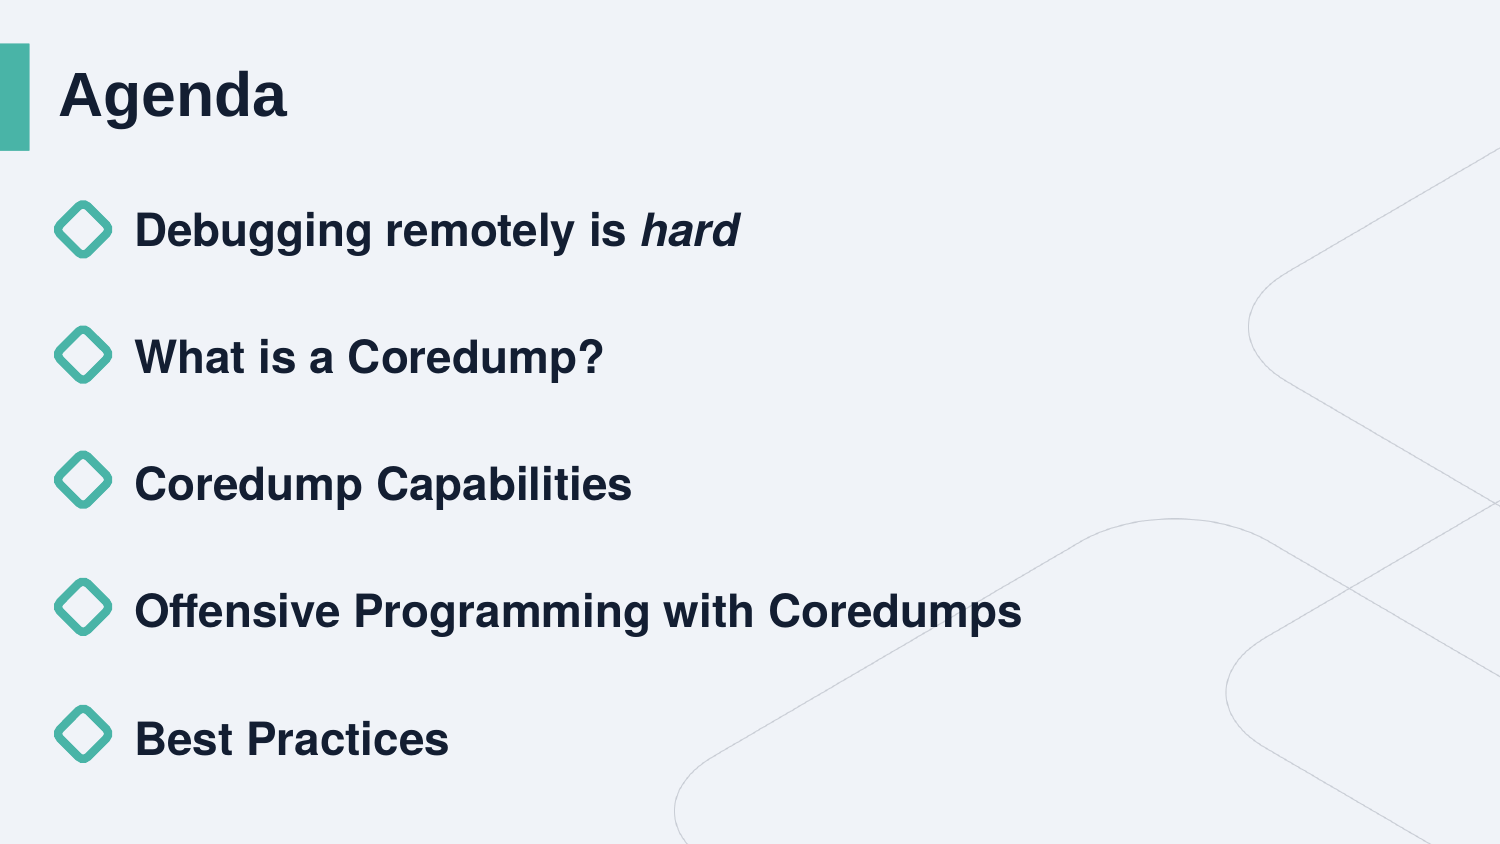

# Agenda

Debugging remotely is hard

What is a Coredump?

Coredump Capabilities

Offensive Programming with Coredumps

Best Practices